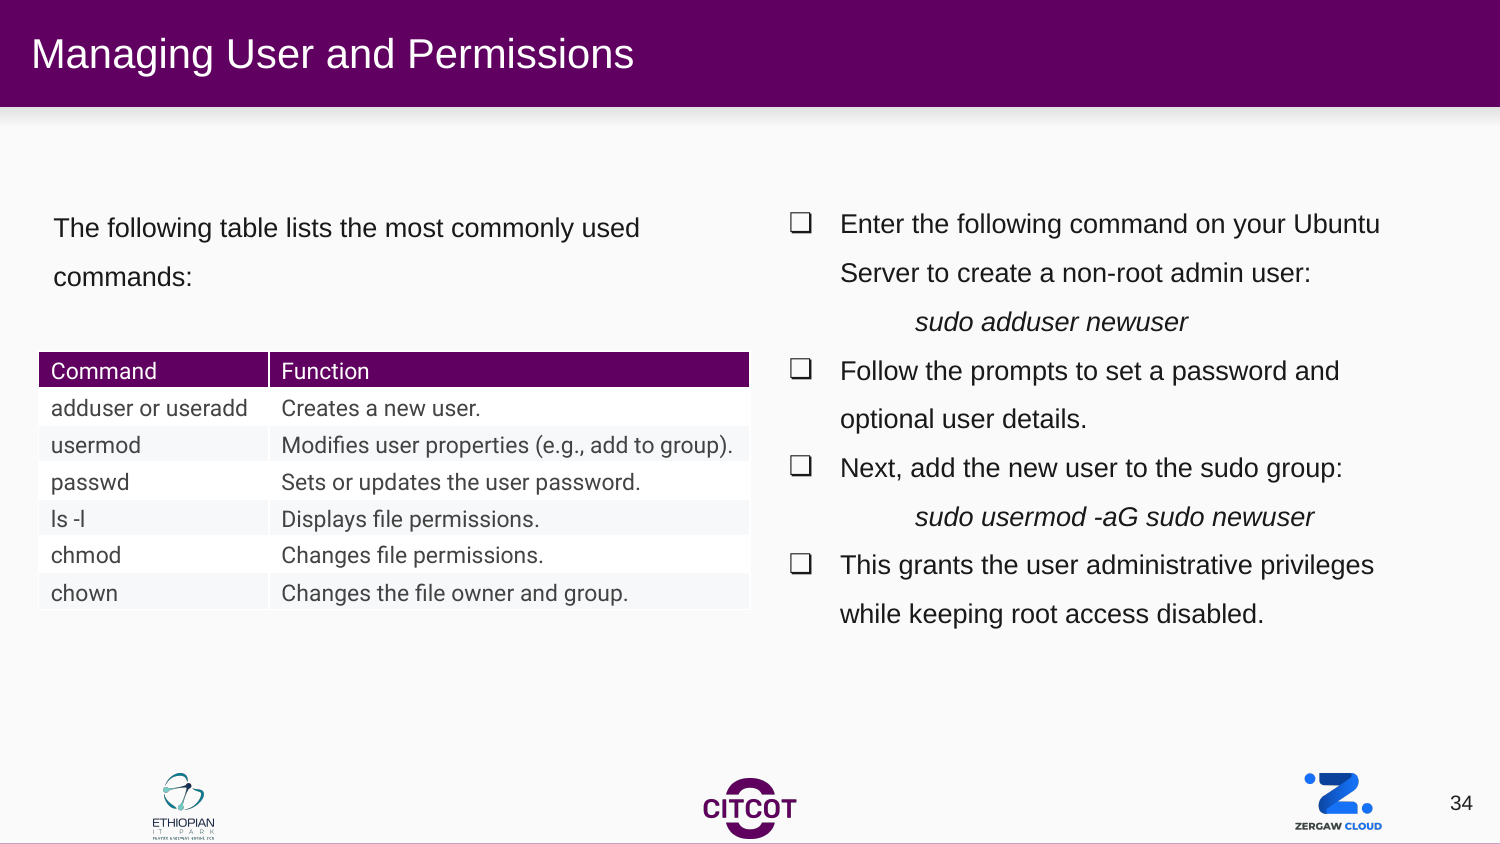

# Managing User and Permissions
Enter the following command on your Ubuntu Server to create a non-root admin user:
sudo adduser newuser
Follow the prompts to set a password and optional user details.
Next, add the new user to the sudo group:
sudo usermod -aG sudo newuser
This grants the user administrative privileges while keeping root access disabled.

The following table lists the most commonly used commands:
| Command | Function |
| --- | --- |
| adduser or useradd | Creates a new user. |
| usermod | Modifies user properties (e.g., add to group). |
| passwd | Sets or updates the user password. |
| ls -l | Displays file permissions. |
| chmod | Changes file permissions. |
| chown | Changes the file owner and group. |
34